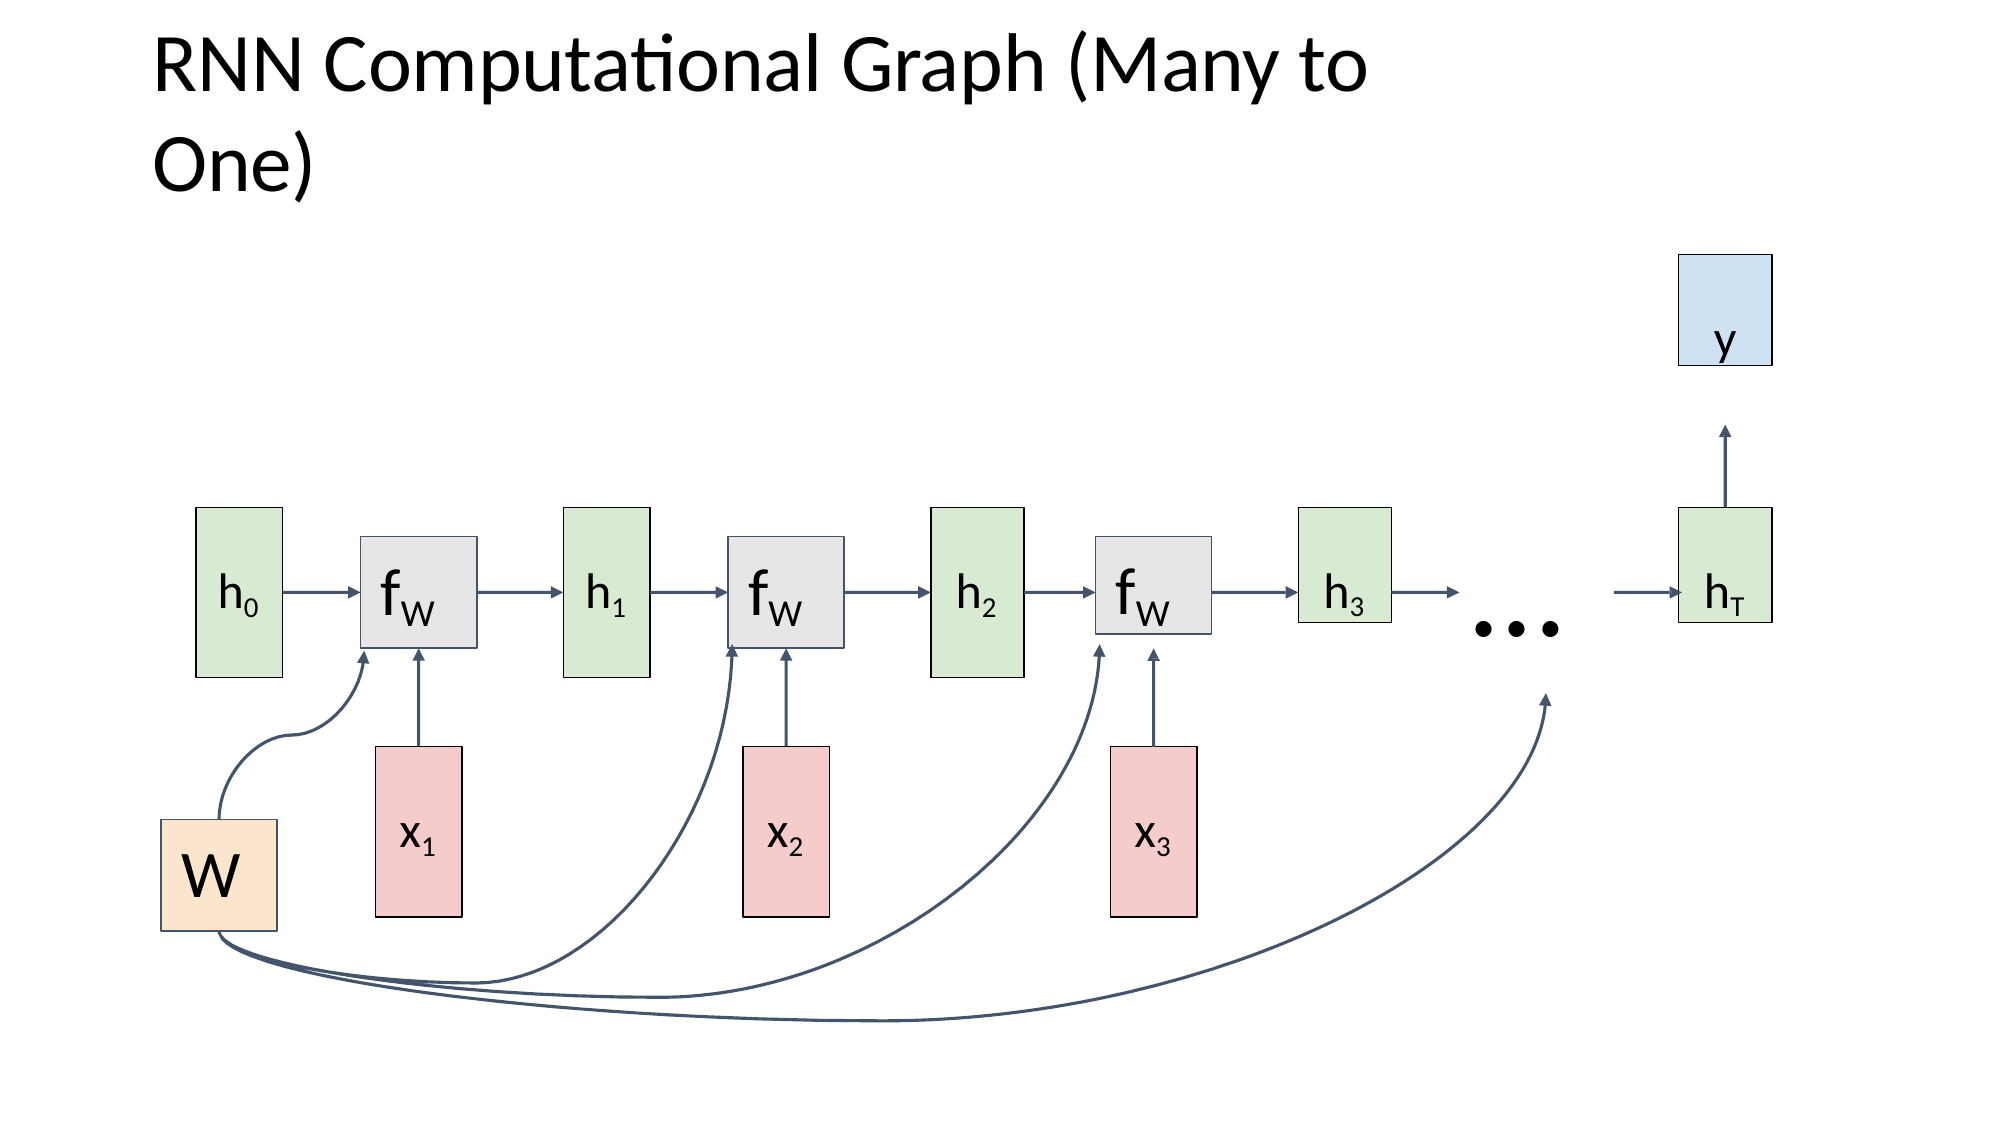

# RNN Computational Graph (Many to One)
y

…

h3
hT

fW
fW
fW
h0
h1
h2

x1
x2
x3

W